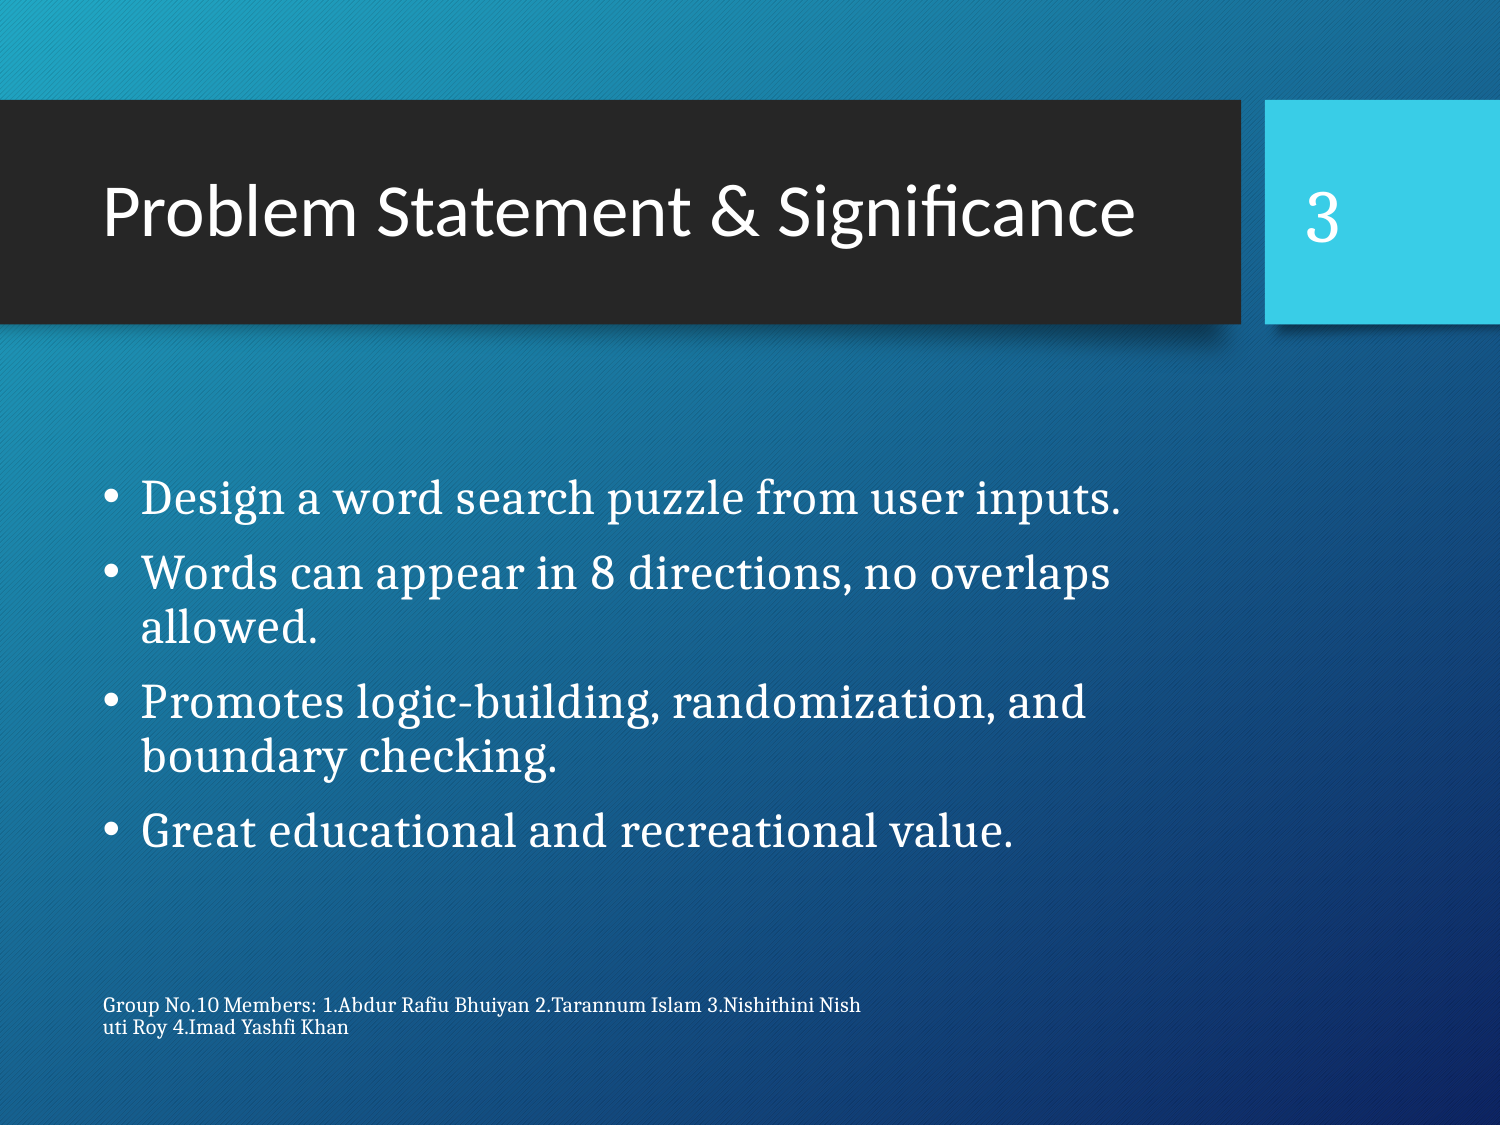

# Problem Statement & Significance
3

Design a word search puzzle from user inputs.
Words can appear in 8 directions, no overlaps allowed.
Promotes logic-building, randomization, and boundary checking.
Great educational and recreational value.
Group No.10 Members: 1.Abdur Rafiu Bhuiyan 2.Tarannum Islam 3.Nishithini Nishuti Roy 4.Imad Yashfi Khan